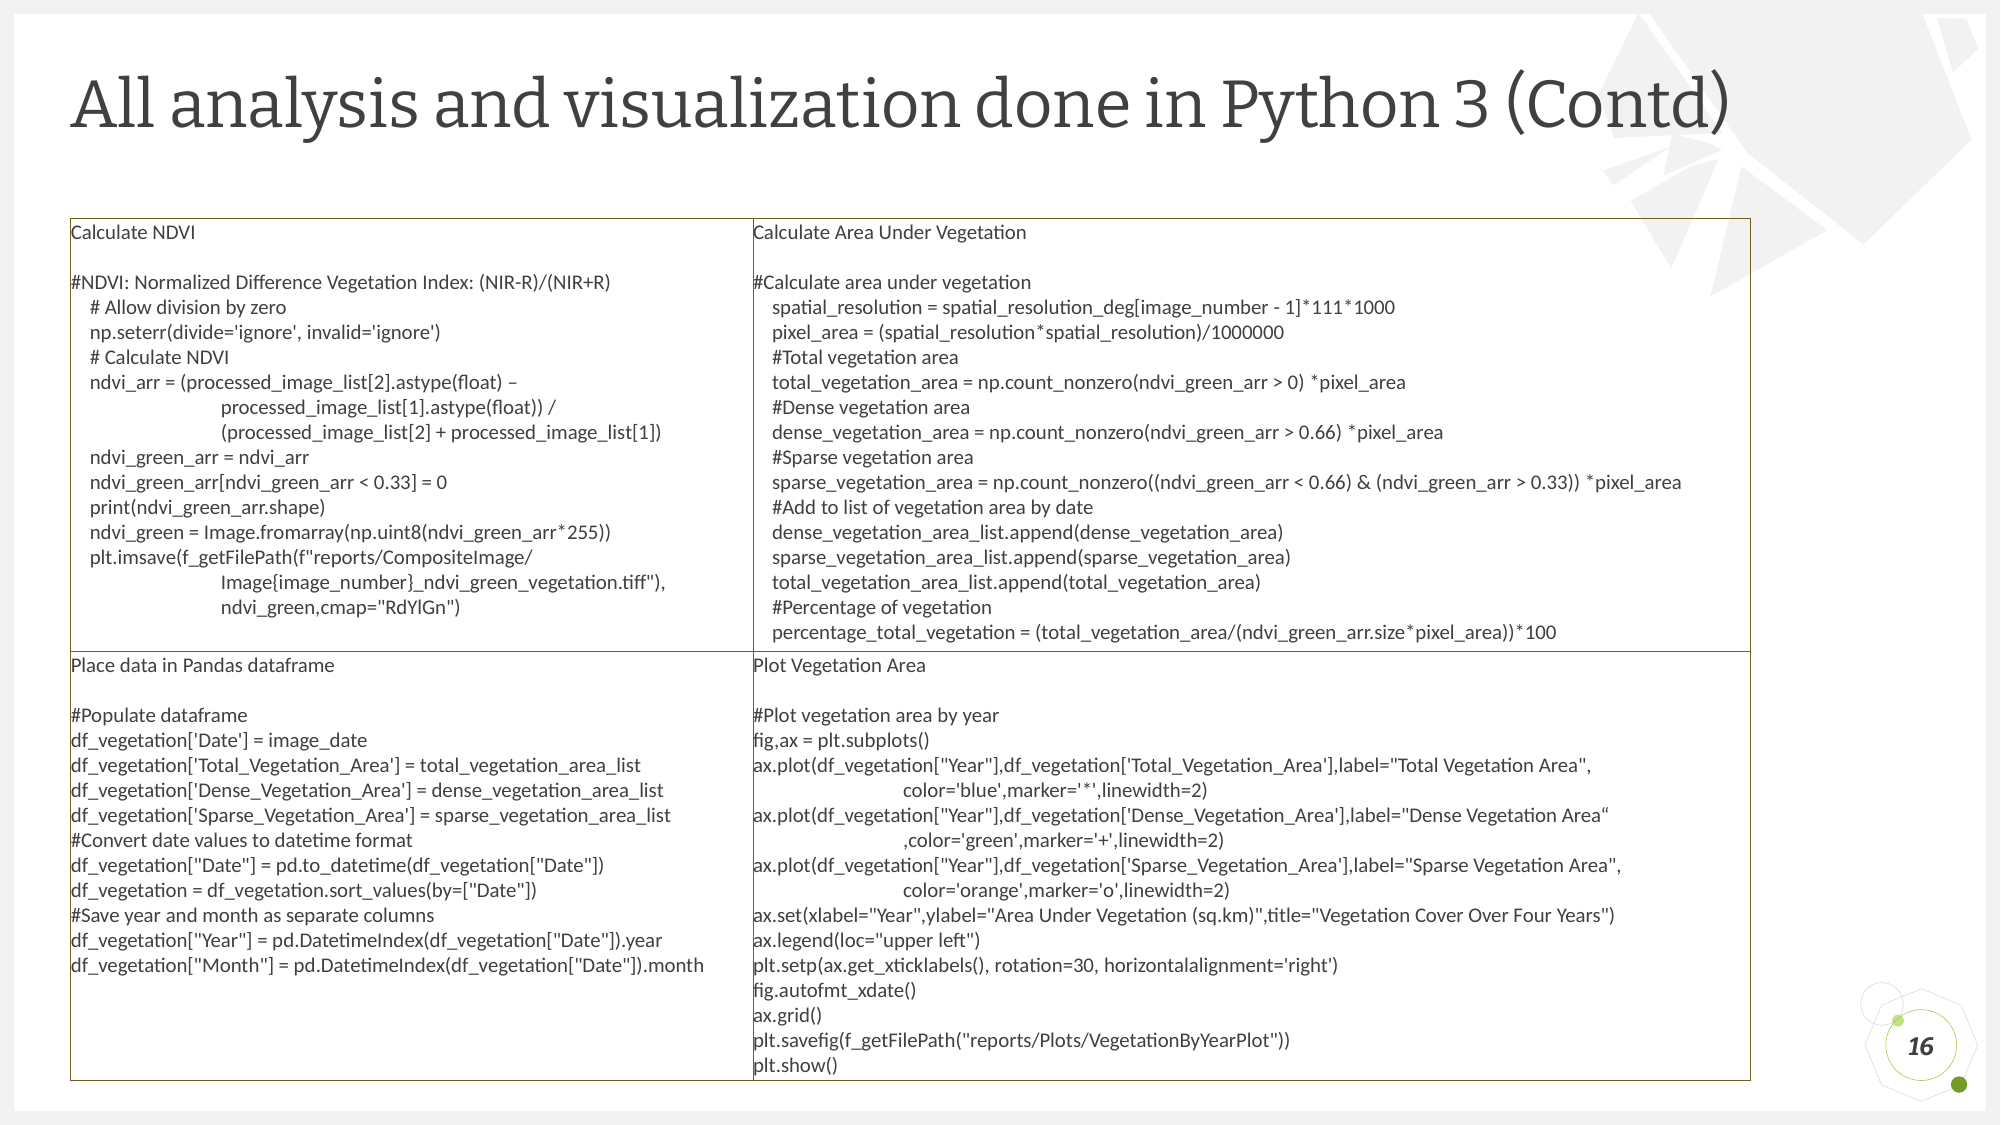

# All analysis and visualization done in Python 3 (Contd)
Calculate NDVI

#NDVI: Normalized Difference Vegetation Index: (NIR-R)/(NIR+R)
    # Allow division by zero
    np.seterr(divide='ignore', invalid='ignore')
    # Calculate NDVI
    ndvi_arr = (processed_image_list[2].astype(float) –
	processed_image_list[1].astype(float)) /
	(processed_image_list[2] + processed_image_list[1])
    ndvi_green_arr = ndvi_arr
    ndvi_green_arr[ndvi_green_arr < 0.33] = 0
    print(ndvi_green_arr.shape)
    ndvi_green = Image.fromarray(np.uint8(ndvi_green_arr*255))
    plt.imsave(f_getFilePath(f"reports/CompositeImage/
	Image{image_number}_ndvi_green_vegetation.tiff"),
	ndvi_green,cmap="RdYlGn")

Calculate Area Under Vegetation

#Calculate area under vegetation
    spatial_resolution = spatial_resolution_deg[image_number - 1]*111*1000
    pixel_area = (spatial_resolution*spatial_resolution)/1000000
    #Total vegetation area
    total_vegetation_area = np.count_nonzero(ndvi_green_arr > 0) *pixel_area
    #Dense vegetation area
    dense_vegetation_area = np.count_nonzero(ndvi_green_arr > 0.66) *pixel_area
    #Sparse vegetation area
    sparse_vegetation_area = np.count_nonzero((ndvi_green_arr < 0.66) & (ndvi_green_arr > 0.33)) *pixel_area
    #Add to list of vegetation area by date
    dense_vegetation_area_list.append(dense_vegetation_area)
    sparse_vegetation_area_list.append(sparse_vegetation_area)
    total_vegetation_area_list.append(total_vegetation_area)
    #Percentage of vegetation
    percentage_total_vegetation = (total_vegetation_area/(ndvi_green_arr.size*pixel_area))*100

Plot Vegetation Area

#Plot vegetation area by year
fig,ax = plt.subplots()
ax.plot(df_vegetation["Year"],df_vegetation['Total_Vegetation_Area'],label="Total Vegetation Area",
	color='blue',marker='*',linewidth=2)
ax.plot(df_vegetation["Year"],df_vegetation['Dense_Vegetation_Area'],label="Dense Vegetation Area“
	,color='green',marker='+',linewidth=2)
ax.plot(df_vegetation["Year"],df_vegetation['Sparse_Vegetation_Area'],label="Sparse Vegetation Area",
	color='orange',marker='o',linewidth=2)
ax.set(xlabel="Year",ylabel="Area Under Vegetation (sq.km)",title="Vegetation Cover Over Four Years")
ax.legend(loc="upper left")
plt.setp(ax.get_xticklabels(), rotation=30, horizontalalignment='right')
fig.autofmt_xdate()
ax.grid()
plt.savefig(f_getFilePath("reports/Plots/VegetationByYearPlot"))
plt.show()
Place data in Pandas dataframe

#Populate dataframe
df_vegetation['Date'] = image_date
df_vegetation['Total_Vegetation_Area'] = total_vegetation_area_list
df_vegetation['Dense_Vegetation_Area'] = dense_vegetation_area_list
df_vegetation['Sparse_Vegetation_Area'] = sparse_vegetation_area_list
#Convert date values to datetime format
df_vegetation["Date"] = pd.to_datetime(df_vegetation["Date"])
df_vegetation = df_vegetation.sort_values(by=["Date"])
#Save year and month as separate columns
df_vegetation["Year"] = pd.DatetimeIndex(df_vegetation["Date"]).year
df_vegetation["Month"] = pd.DatetimeIndex(df_vegetation["Date"]).month
16